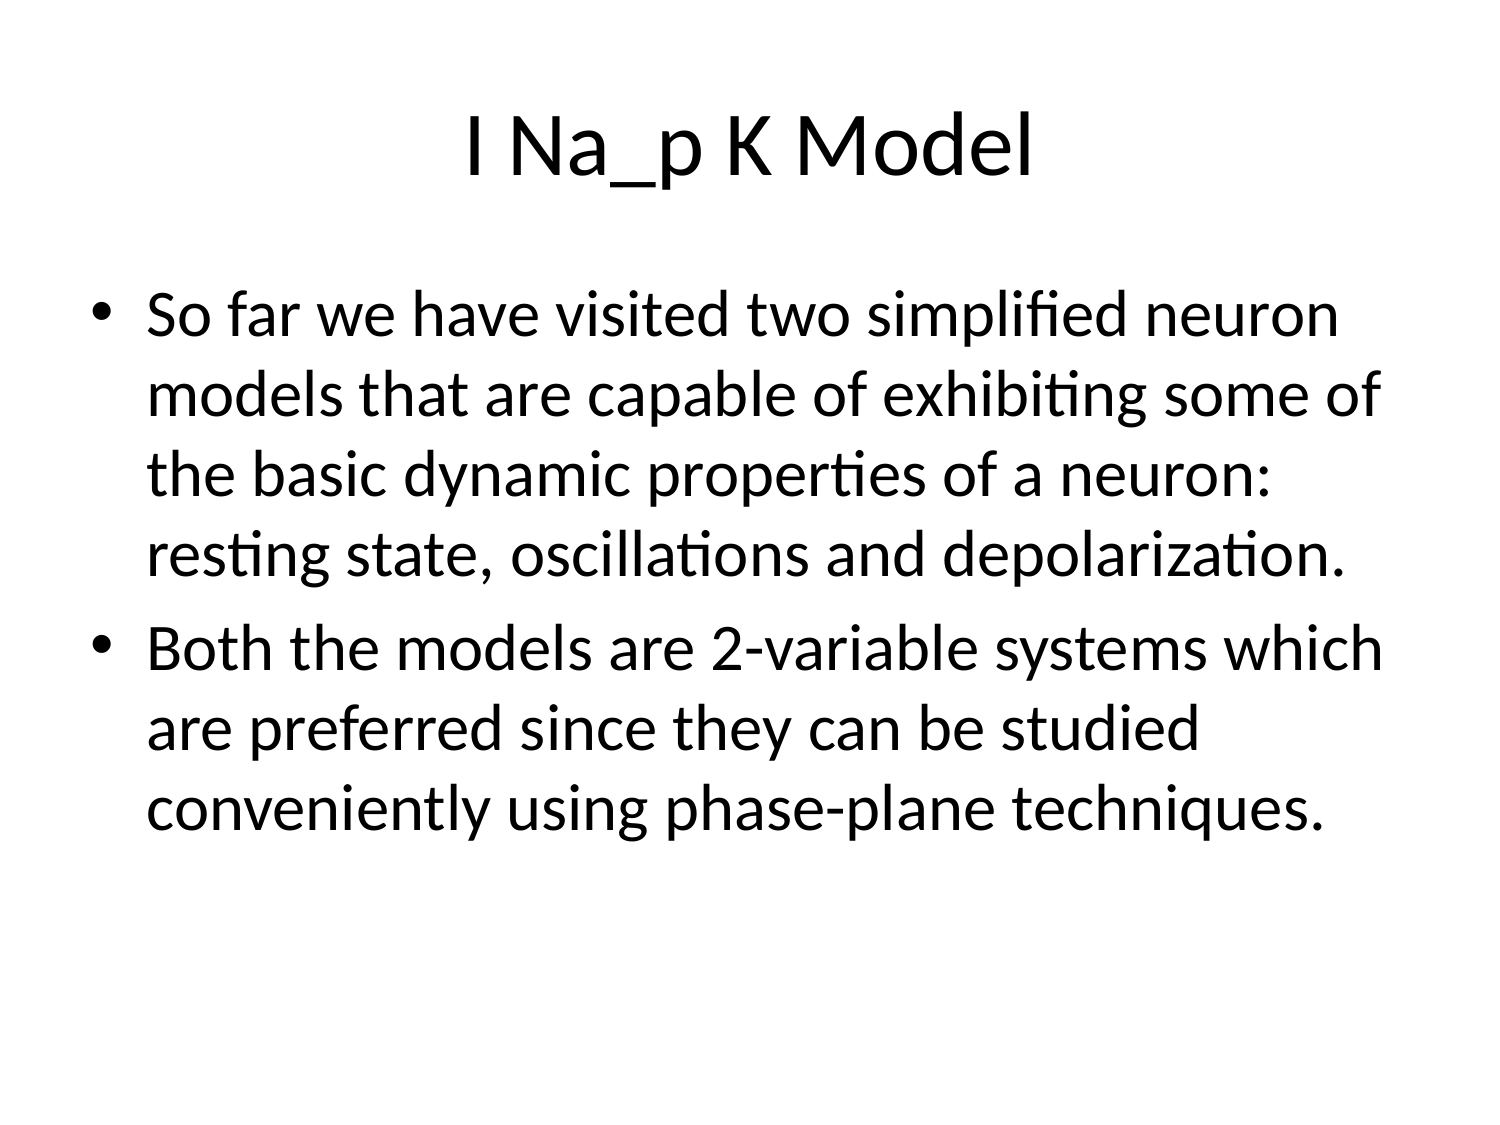

# I Na_p K Model
So far we have visited two simplified neuron models that are capable of exhibiting some of the basic dynamic properties of a neuron: resting state, oscillations and depolarization.
Both the models are 2-variable systems which are preferred since they can be studied conveniently using phase-plane techniques.